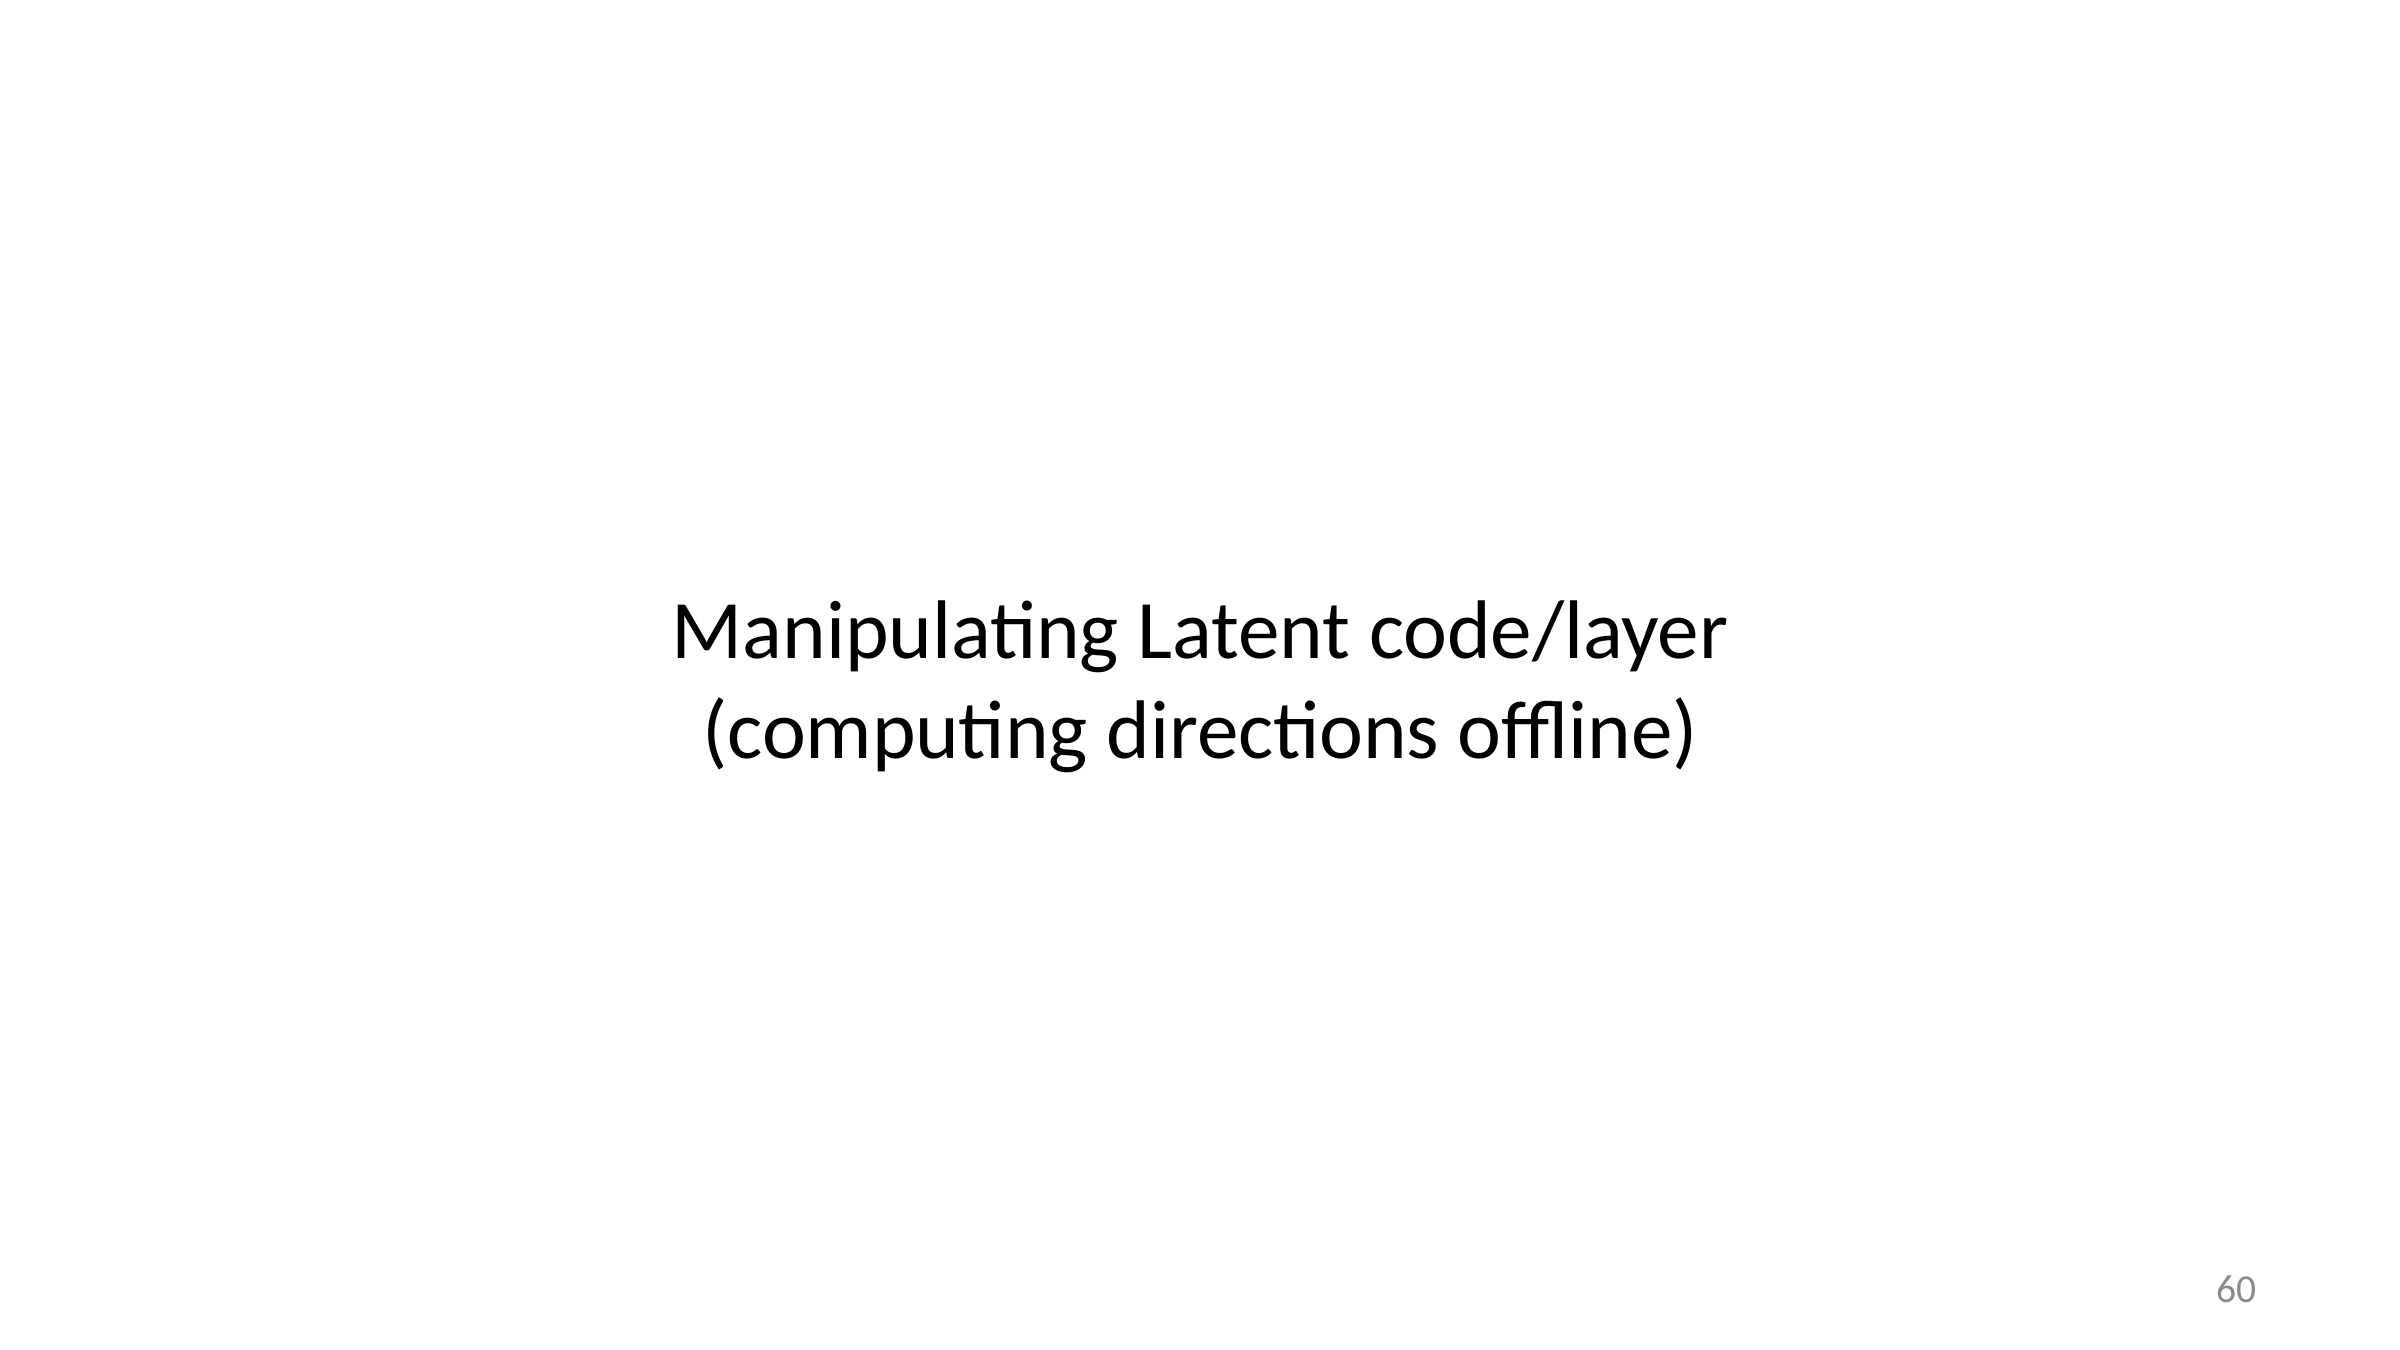

# Manipulating Latent code/layer (computing directions offline)
60